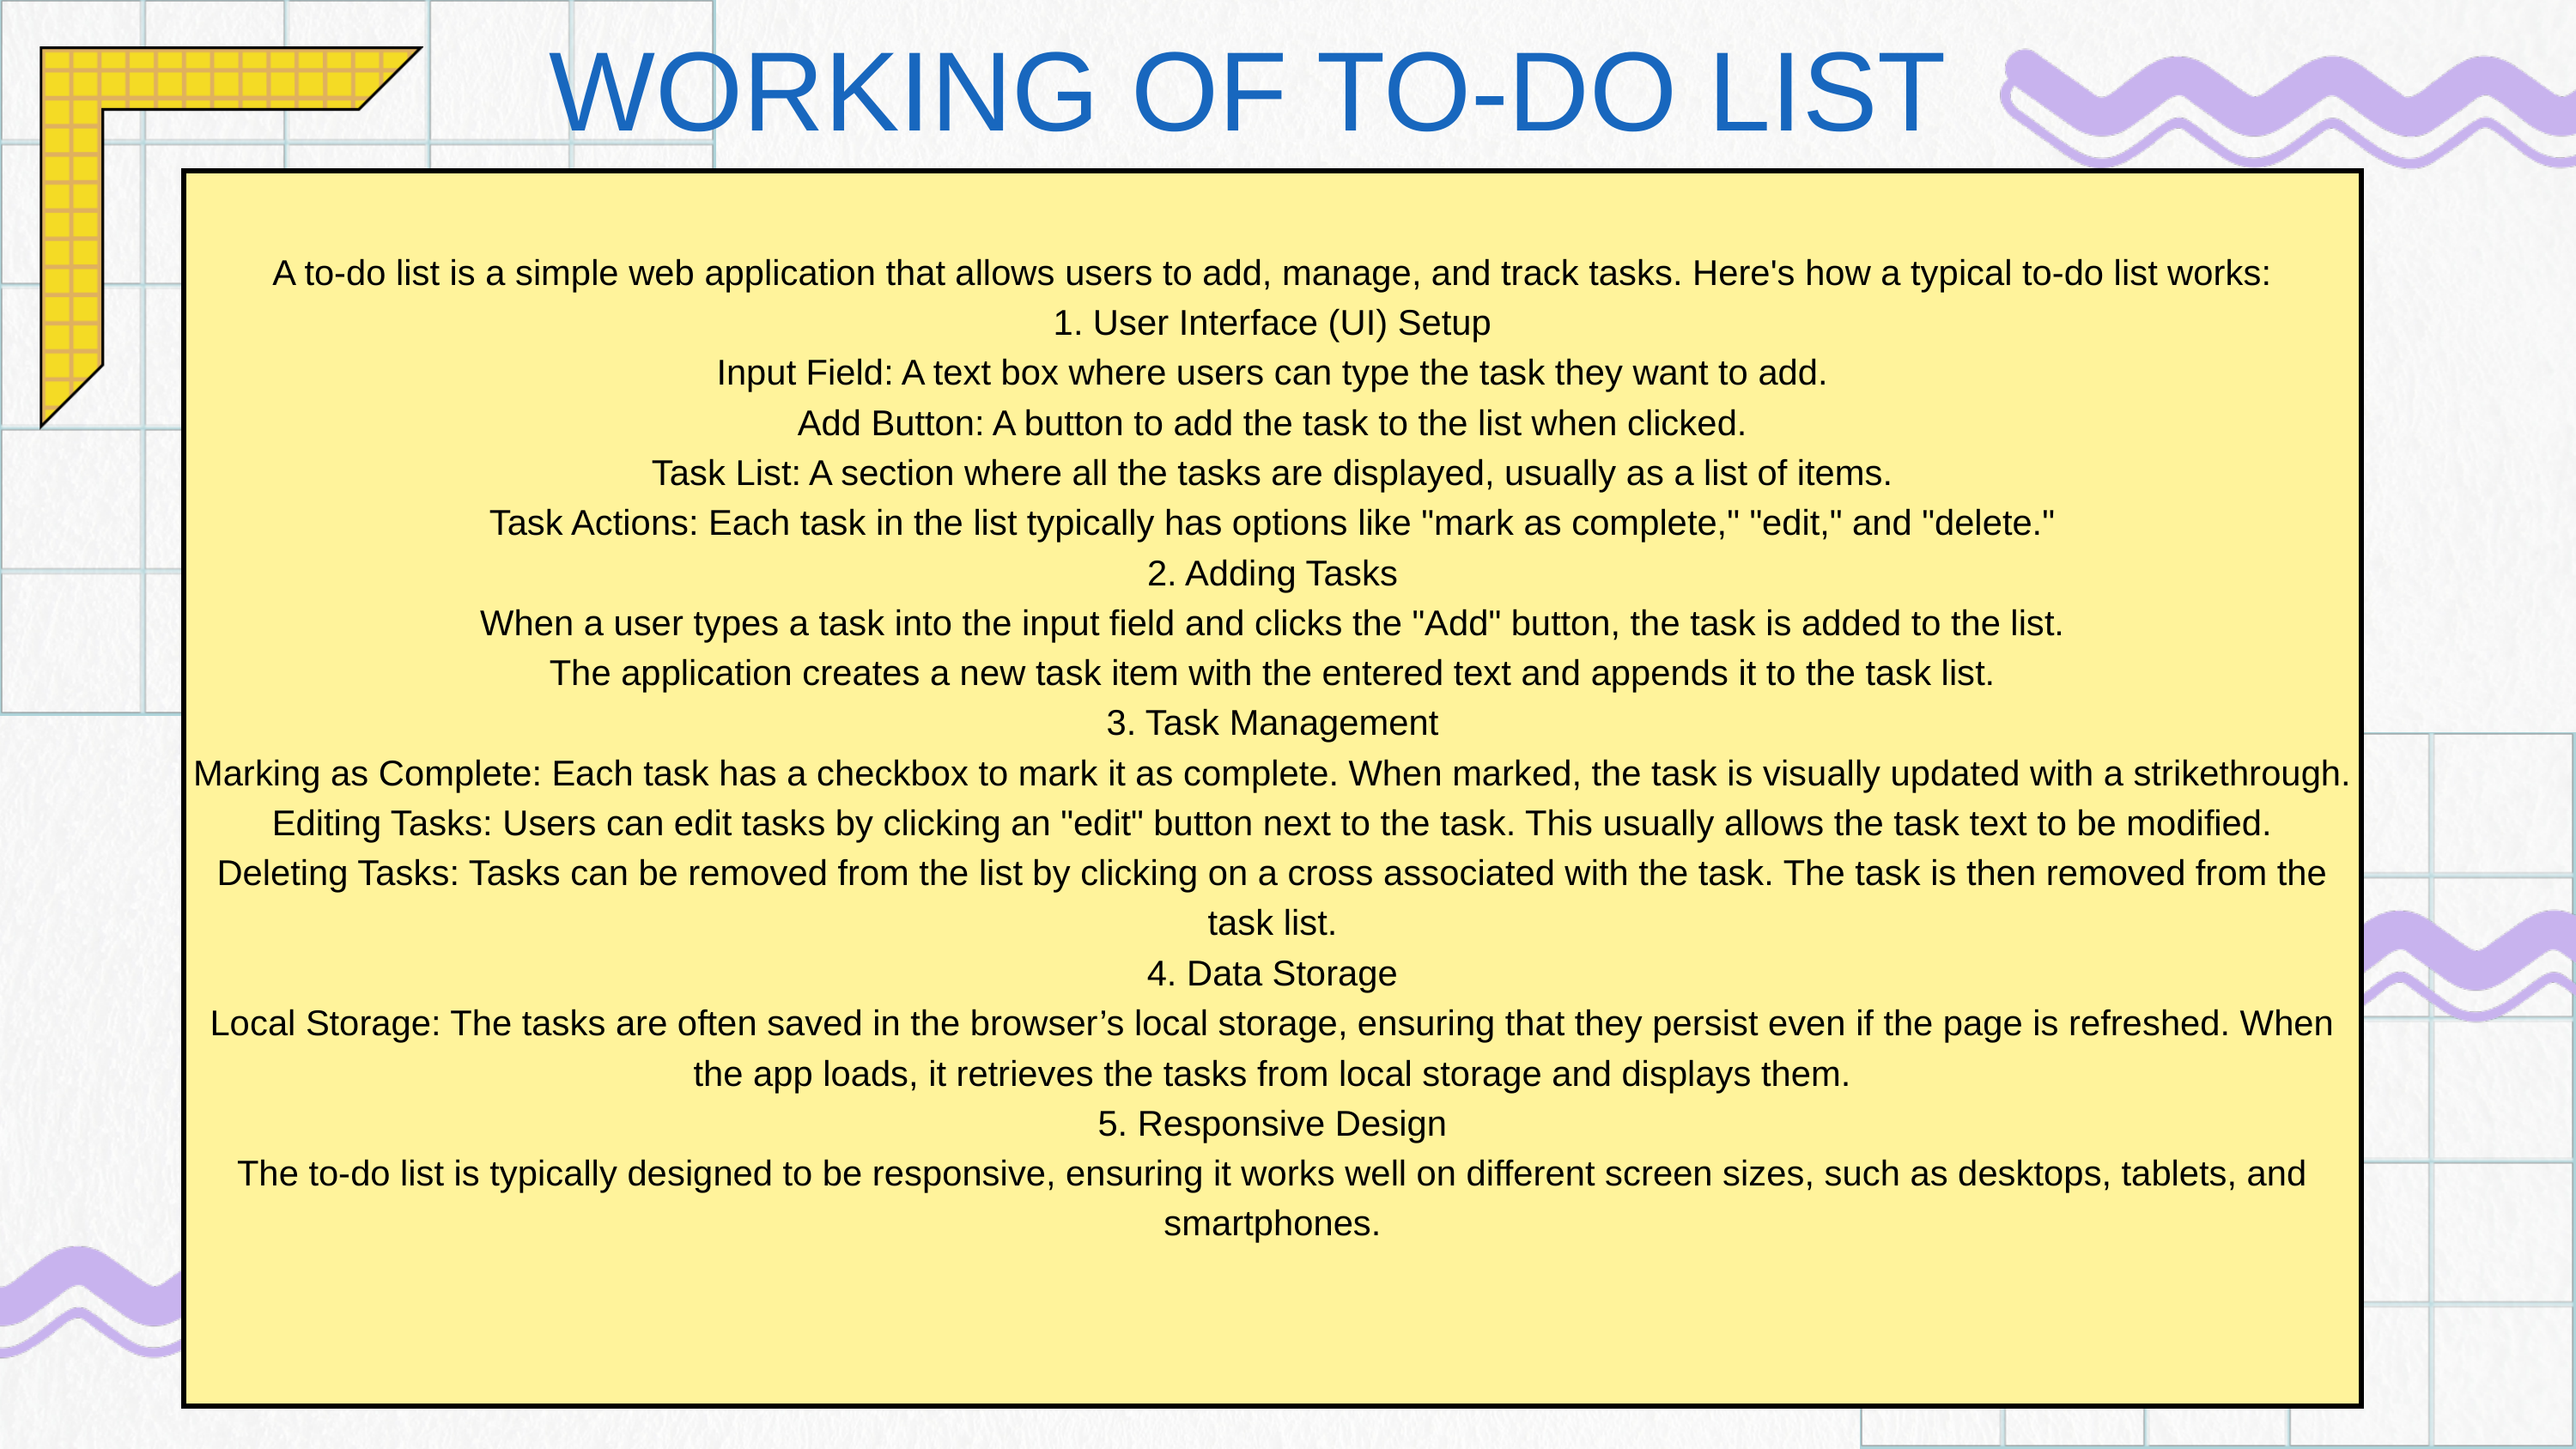

WORKING OF TO-DO LIST

A to-do list is a simple web application that allows users to add, manage, and track tasks. Here's how a typical to-do list works:
1. User Interface (UI) Setup
Input Field: A text box where users can type the task they want to add.
Add Button: A button to add the task to the list when clicked.
Task List: A section where all the tasks are displayed, usually as a list of items.
Task Actions: Each task in the list typically has options like "mark as complete," "edit," and "delete."
2. Adding Tasks
When a user types a task into the input field and clicks the "Add" button, the task is added to the list.
The application creates a new task item with the entered text and appends it to the task list.
3. Task Management
Marking as Complete: Each task has a checkbox to mark it as complete. When marked, the task is visually updated with a strikethrough.
Editing Tasks: Users can edit tasks by clicking an "edit" button next to the task. This usually allows the task text to be modified.
Deleting Tasks: Tasks can be removed from the list by clicking on a cross associated with the task. The task is then removed from the task list.
4. Data Storage
Local Storage: The tasks are often saved in the browser’s local storage, ensuring that they persist even if the page is refreshed. When the app loads, it retrieves the tasks from local storage and displays them.
5. Responsive Design
The to-do list is typically designed to be responsive, ensuring it works well on different screen sizes, such as desktops, tablets, and smartphones.